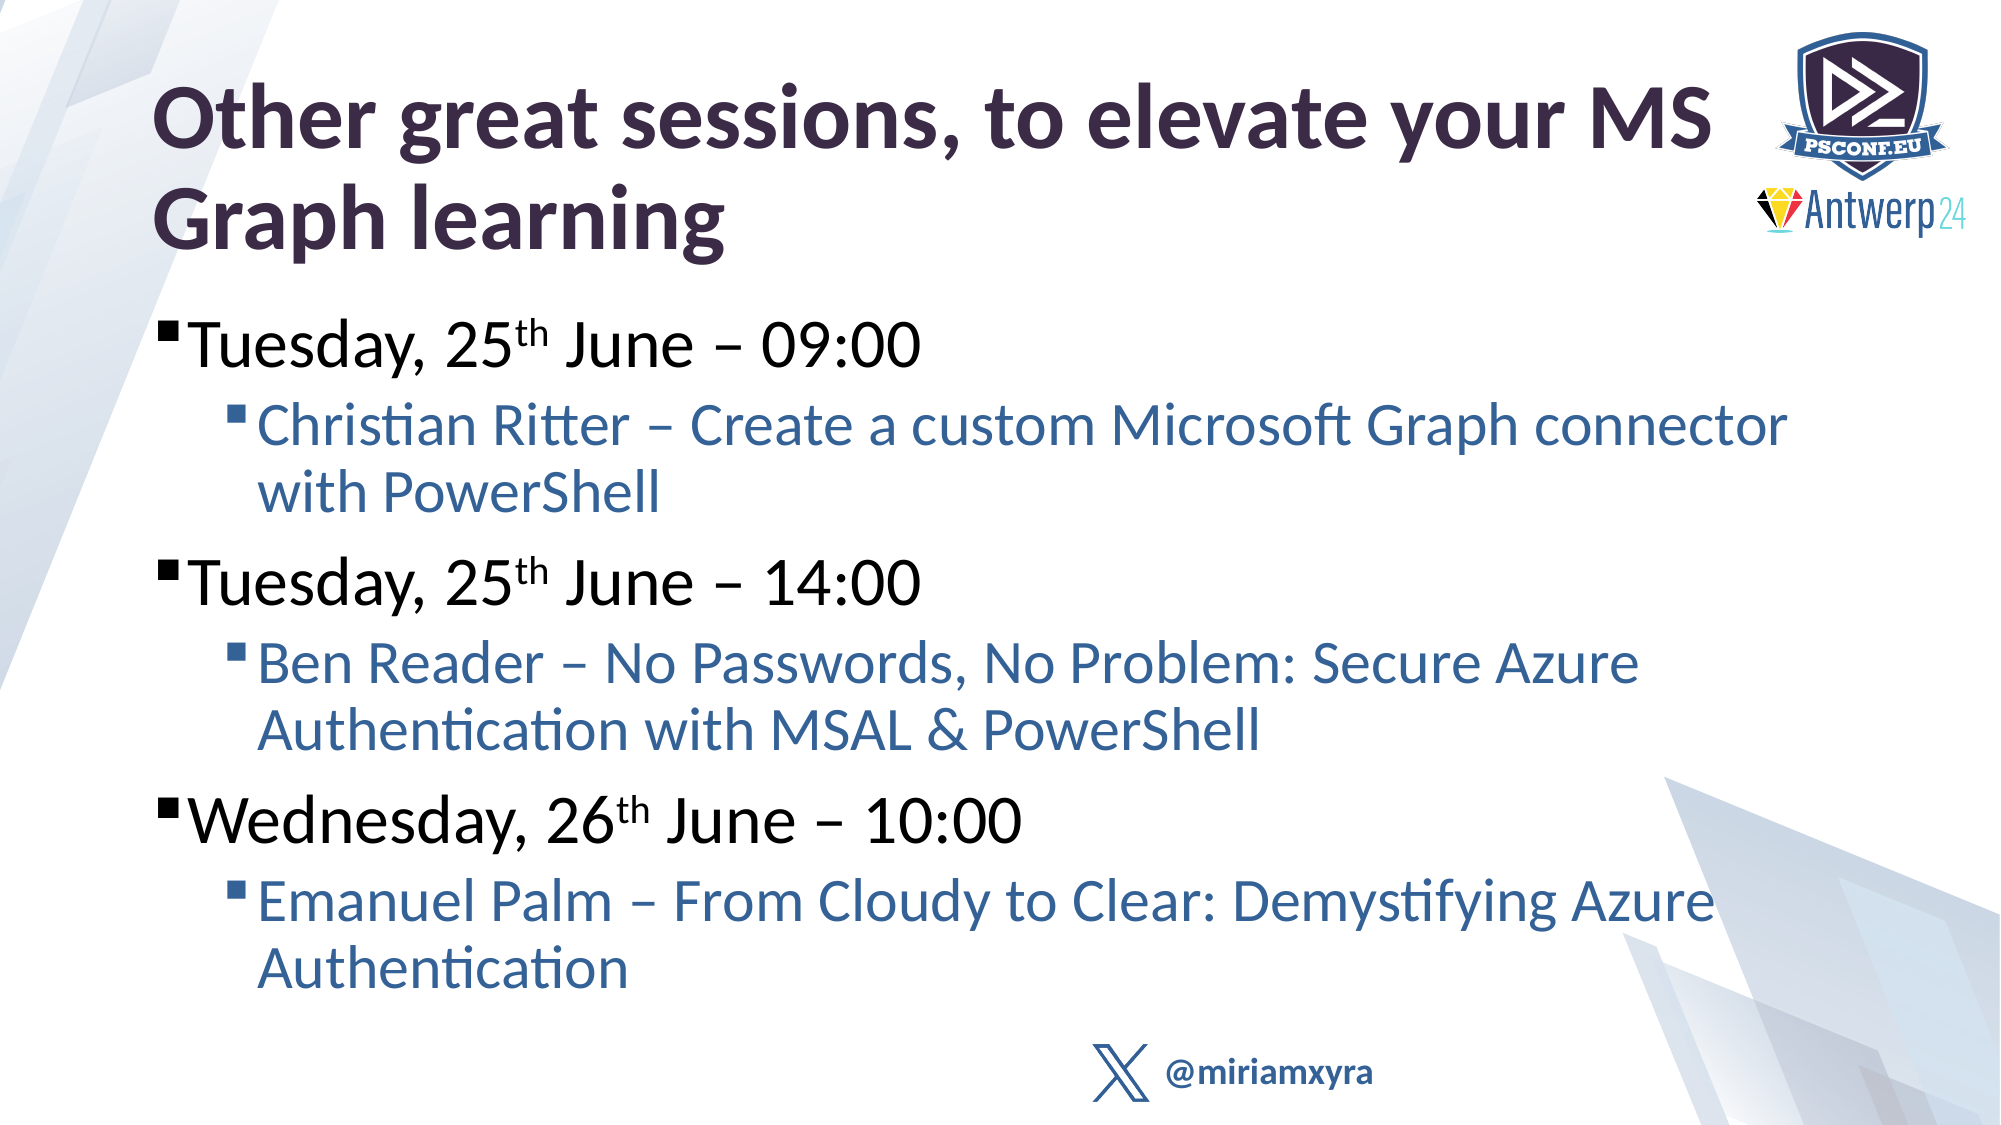

# Other great sessions, to elevate your MS Graph learning
Tuesday, 25th June – 09:00
Christian Ritter – Create a custom Microsoft Graph connector with PowerShell
Tuesday, 25th June – 14:00
Ben Reader – No Passwords, No Problem: Secure Azure Authentication with MSAL & PowerShell
Wednesday, 26th June – 10:00
Emanuel Palm – From Cloudy to Clear: Demystifying Azure Authentication